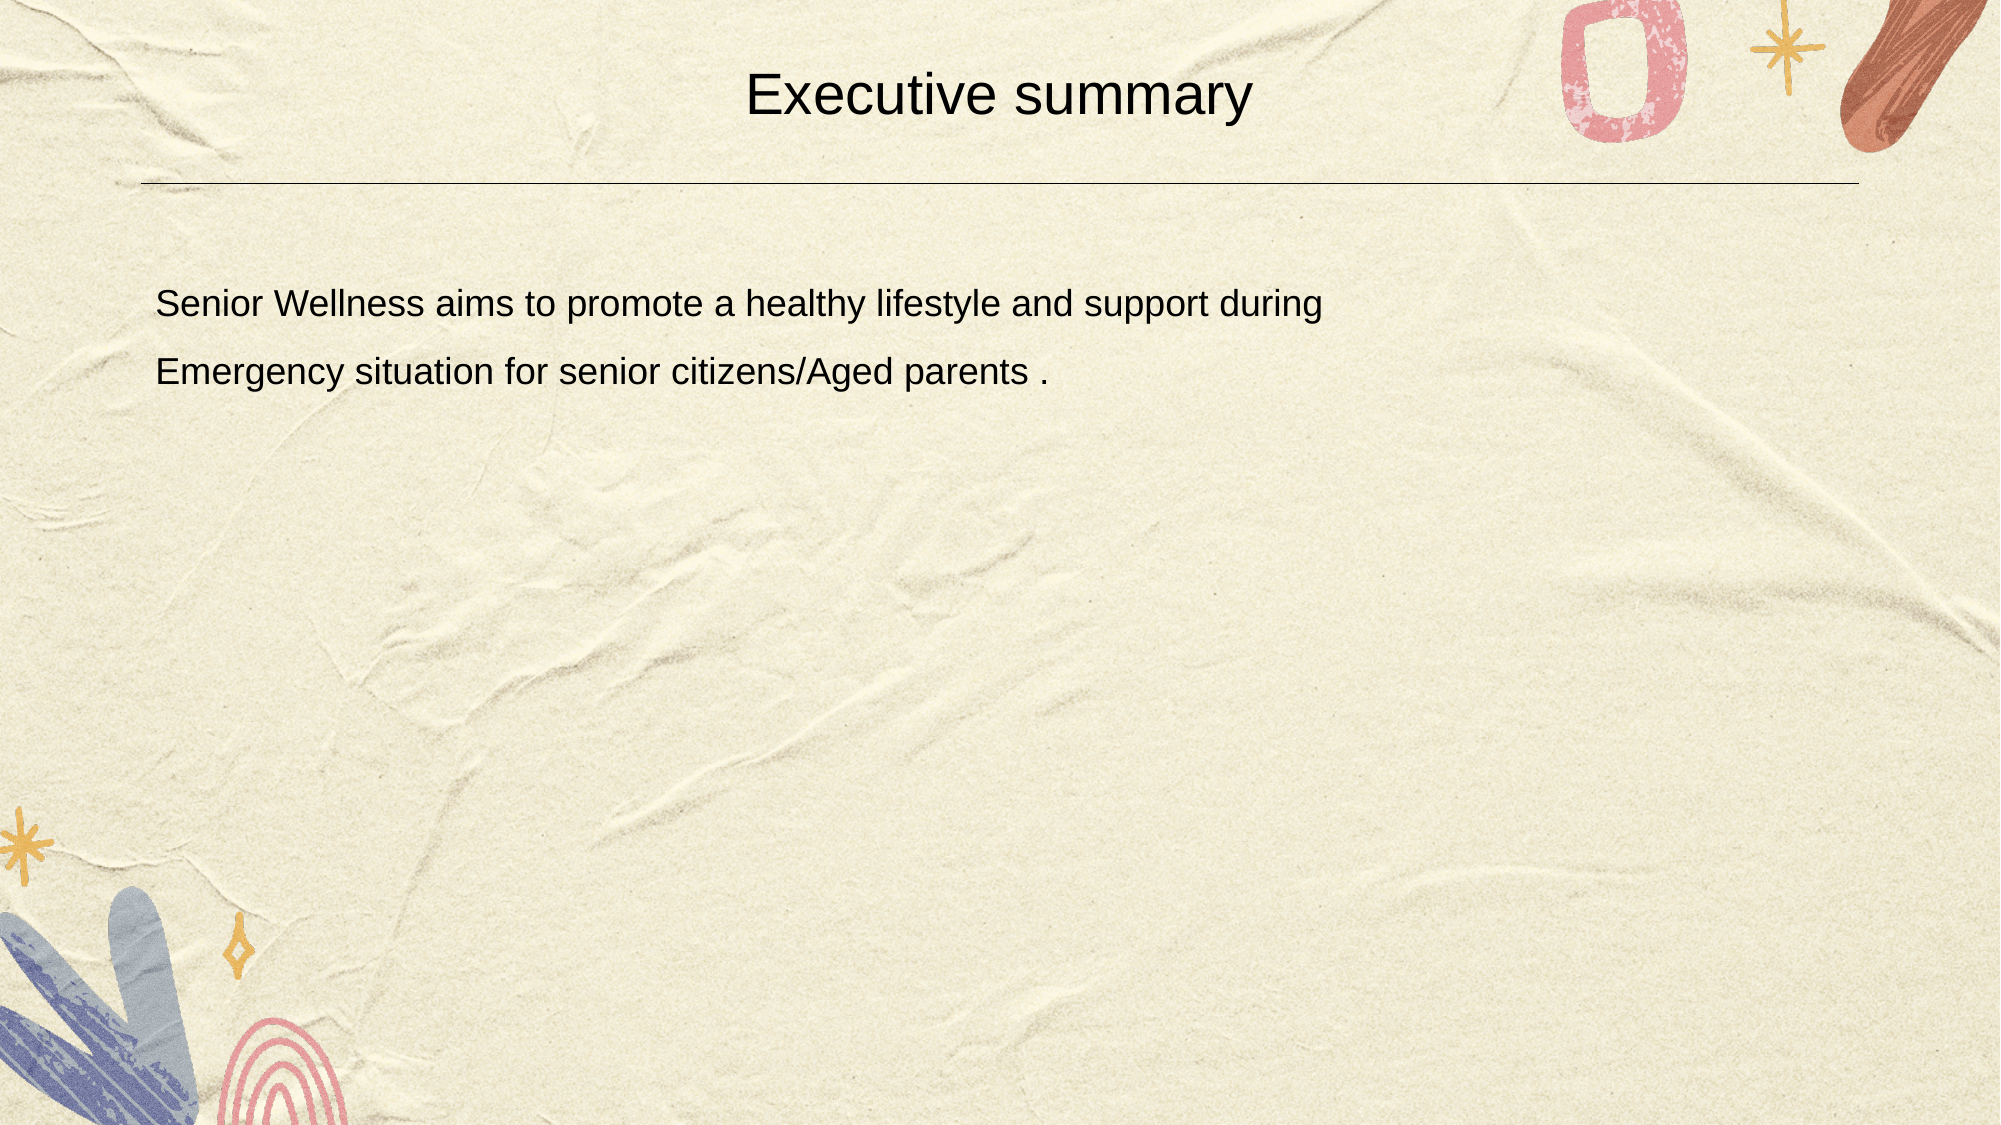

Executive summary
Senior Wellness aims to promote a healthy lifestyle and support during
Emergency situation for senior citizens/Aged parents .